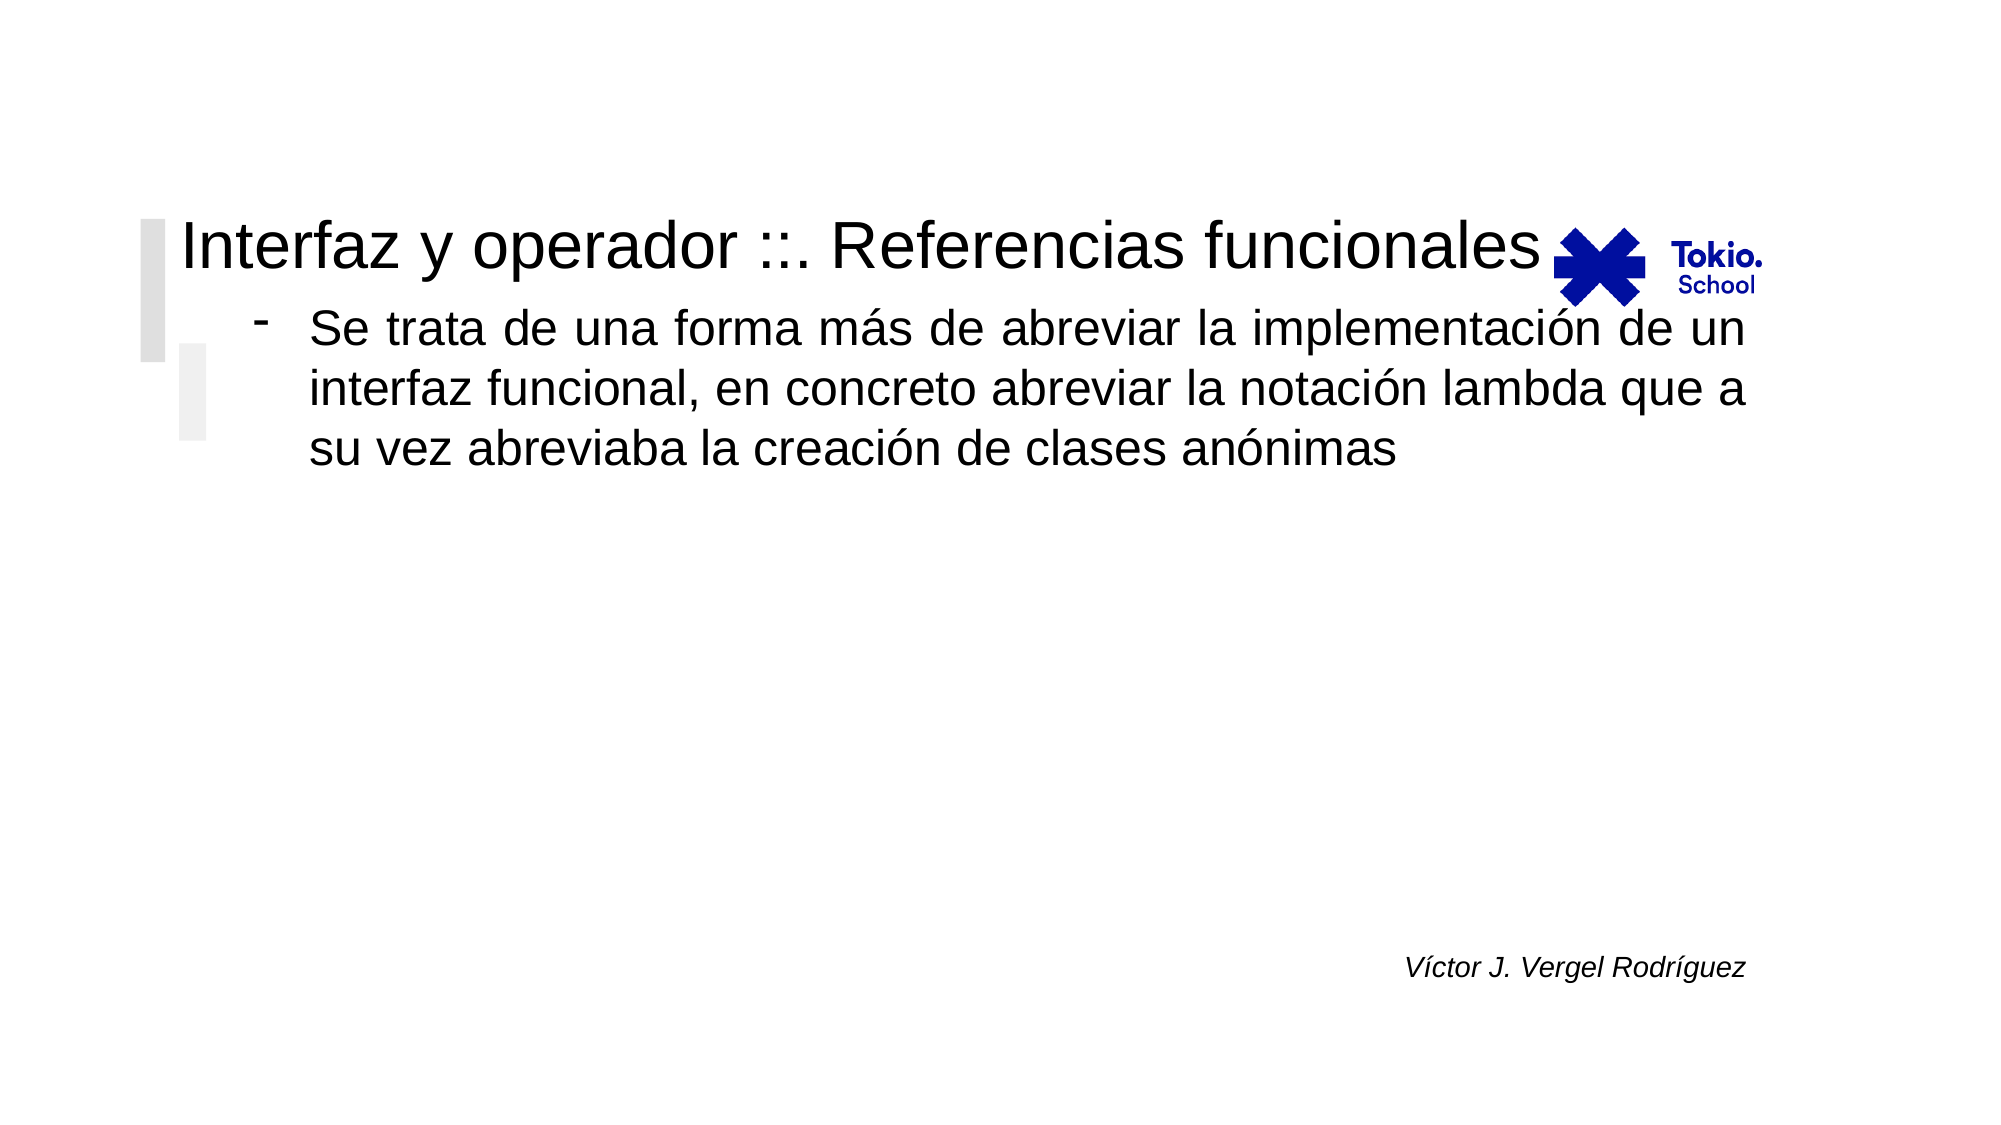

# Interfaz y operador ::. Referencias funcionales
Se trata de una forma más de abreviar la implementación de un interfaz funcional, en concreto abreviar la notación lambda que a su vez abreviaba la creación de clases anónimas